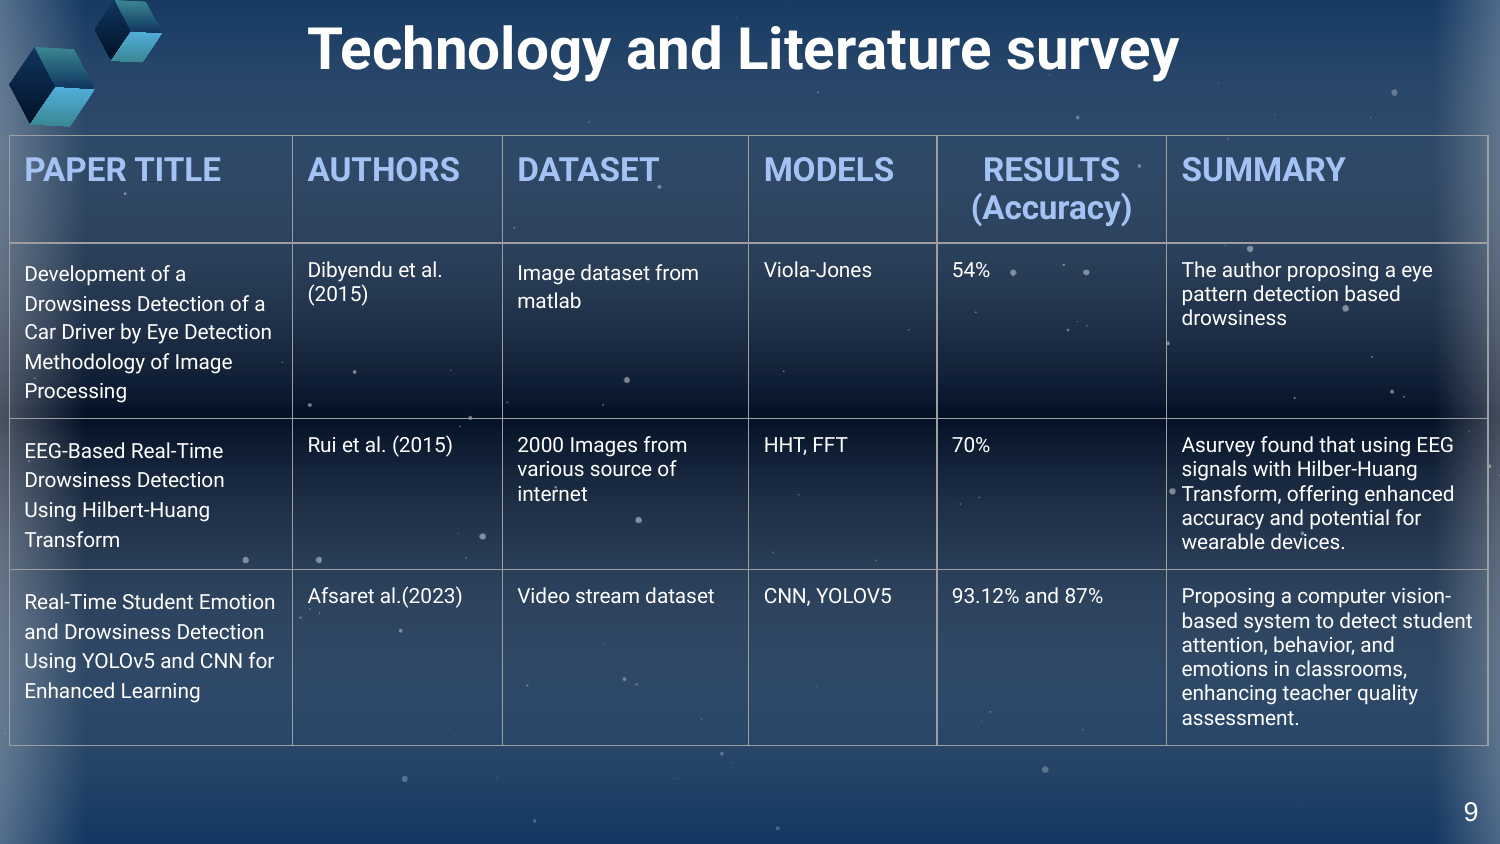

# Technology and Literature survey

| PAPER TITLE | AUTHORS | DATASET | MODELS | RESULTS (Accuracy) | SUMMARY |
| --- | --- | --- | --- | --- | --- |
| Development of a Drowsiness Detection of a Car Driver by Eye Detection Methodology of Image Processing | Dibyendu et al. (2015) | Image dataset from matlab | Viola-Jones | 54% | The author proposing a eye pattern detection based drowsiness |
| EEG-Based Real-Time Drowsiness Detection Using Hilbert-Huang Transform | Rui et al. (2015) | 2000 Images from various source of internet | HHT, FFT | 70% | Asurvey found that using EEG signals with Hilber-Huang Transform, offering enhanced accuracy and potential for wearable devices. |
| Real-Time Student Emotion and Drowsiness Detection Using YOLOv5 and CNN for Enhanced Learning | Afsaret al.(2023) | Video stream dataset | CNN, YOLOV5 | 93.12% and 87% | Proposing a computer vision-based system to detect student attention, behavior, and emotions in classrooms, enhancing teacher quality assessment. |
9